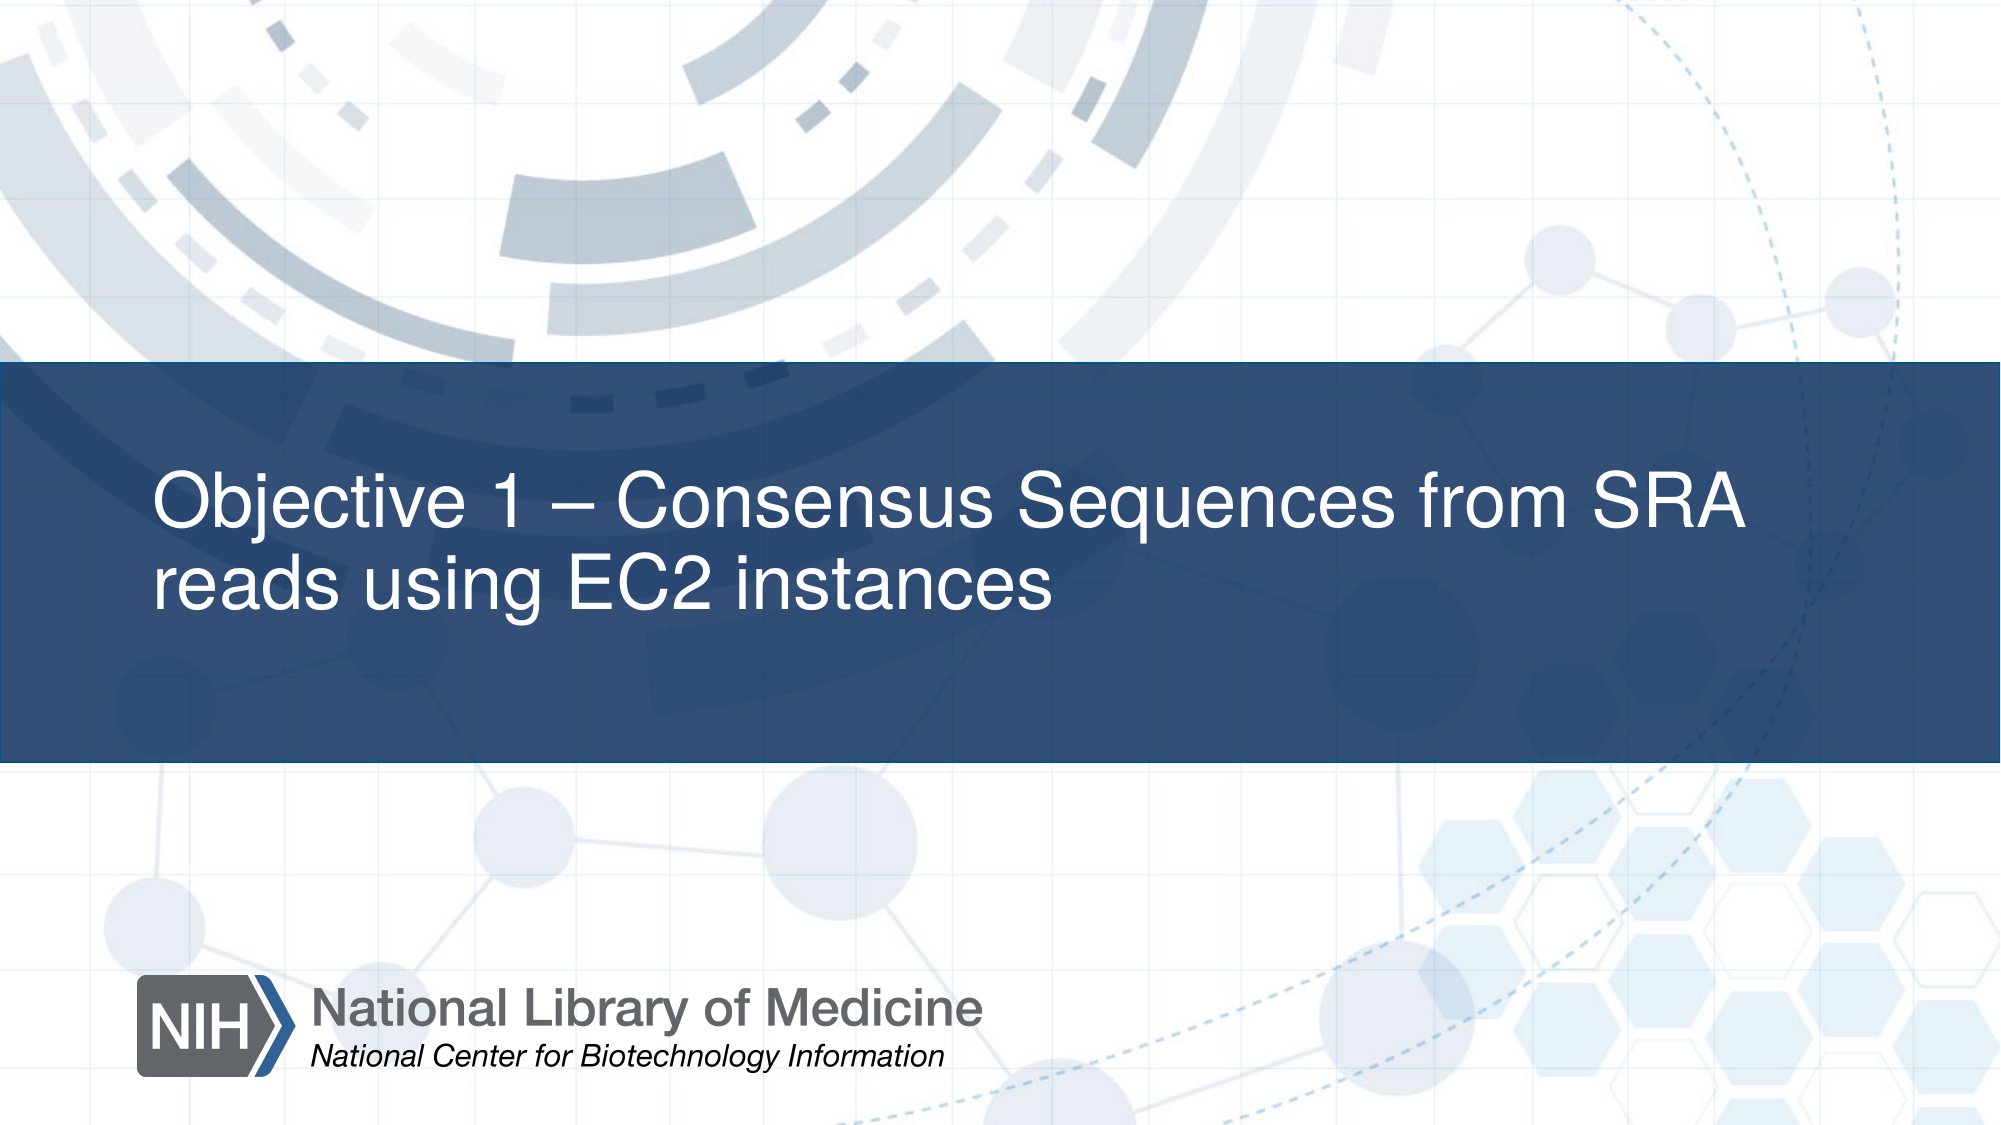

# Objective 1 – Consensus Sequences from SRA reads using EC2 instances